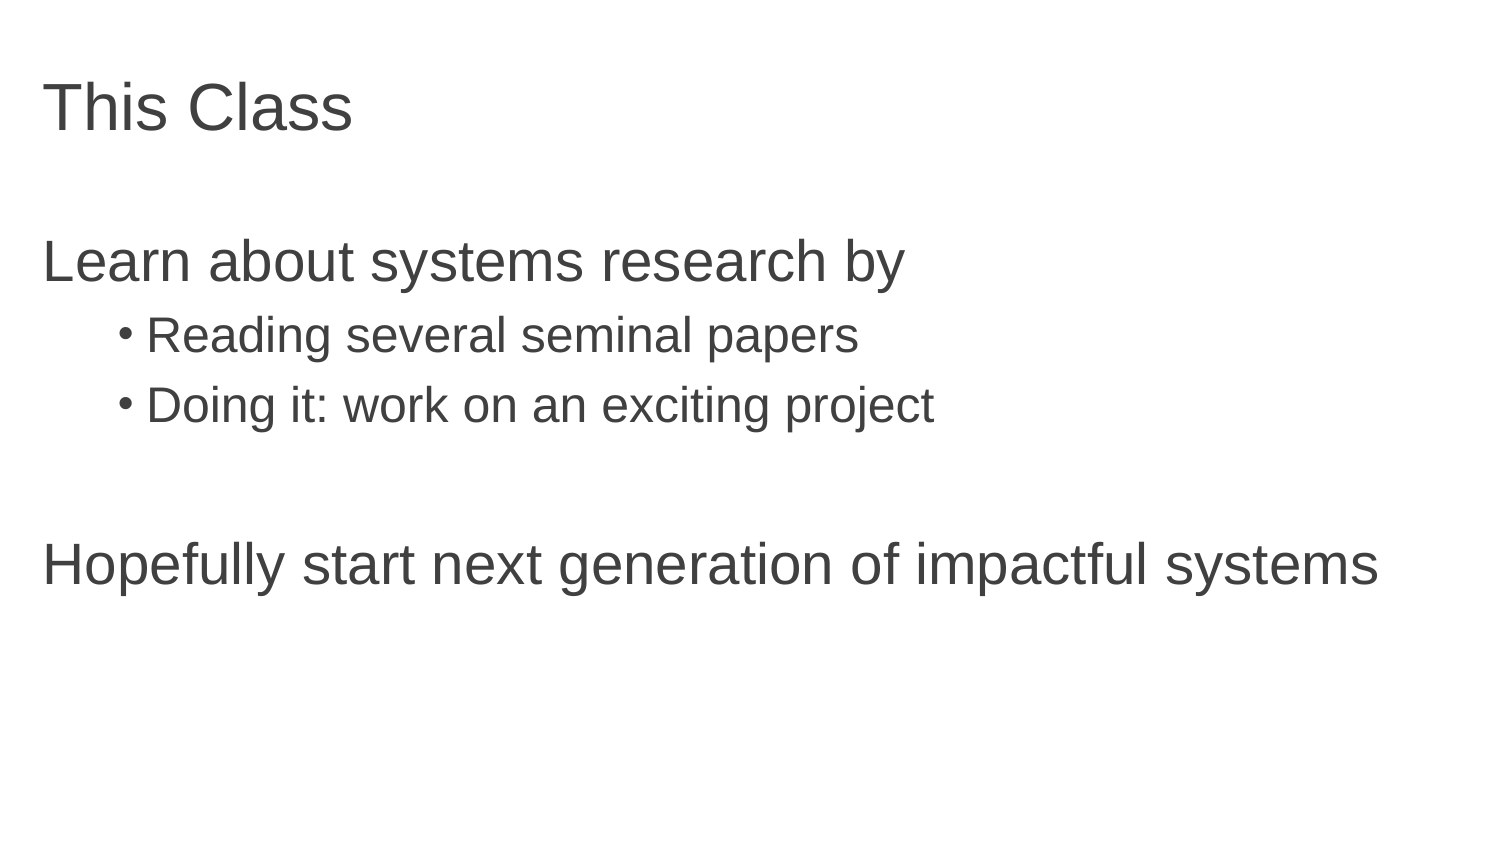

# This Class
Learn about systems research by
Reading several seminal papers
Doing it: work on an exciting project

Hopefully start next generation of impactful systems